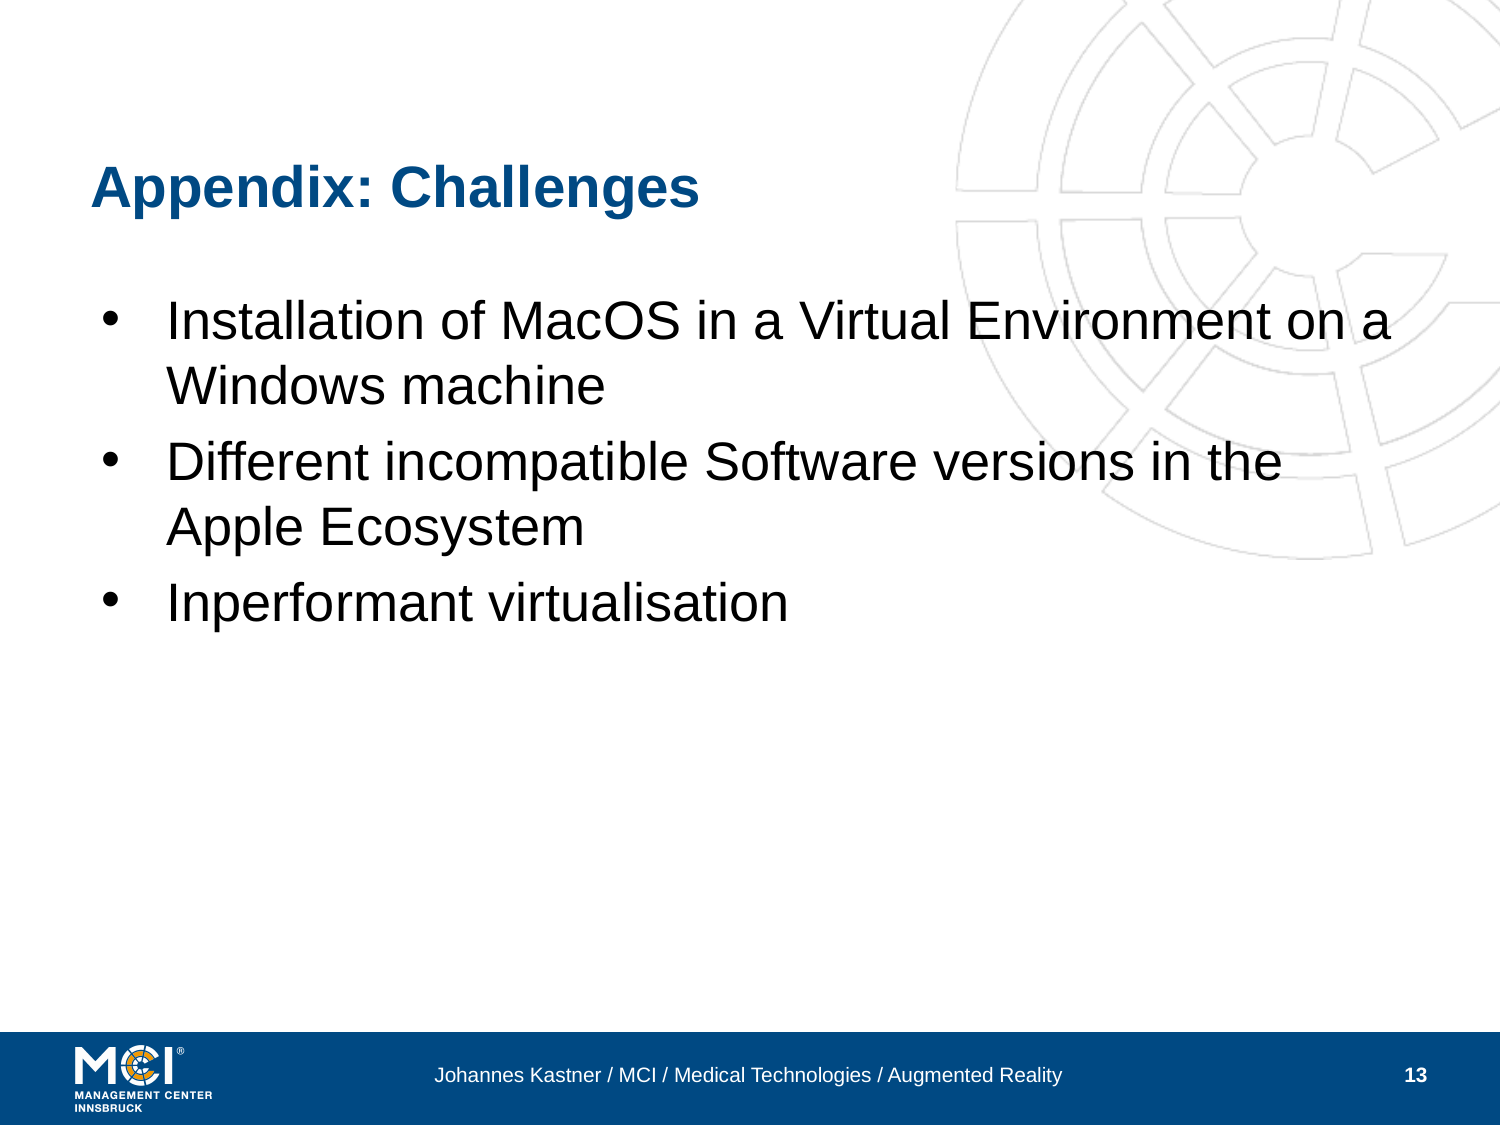

# Appendix: Challenges
Installation of MacOS in a Virtual Environment on a Windows machine
Different incompatible Software versions in the Apple Ecosystem
Inperformant virtualisation